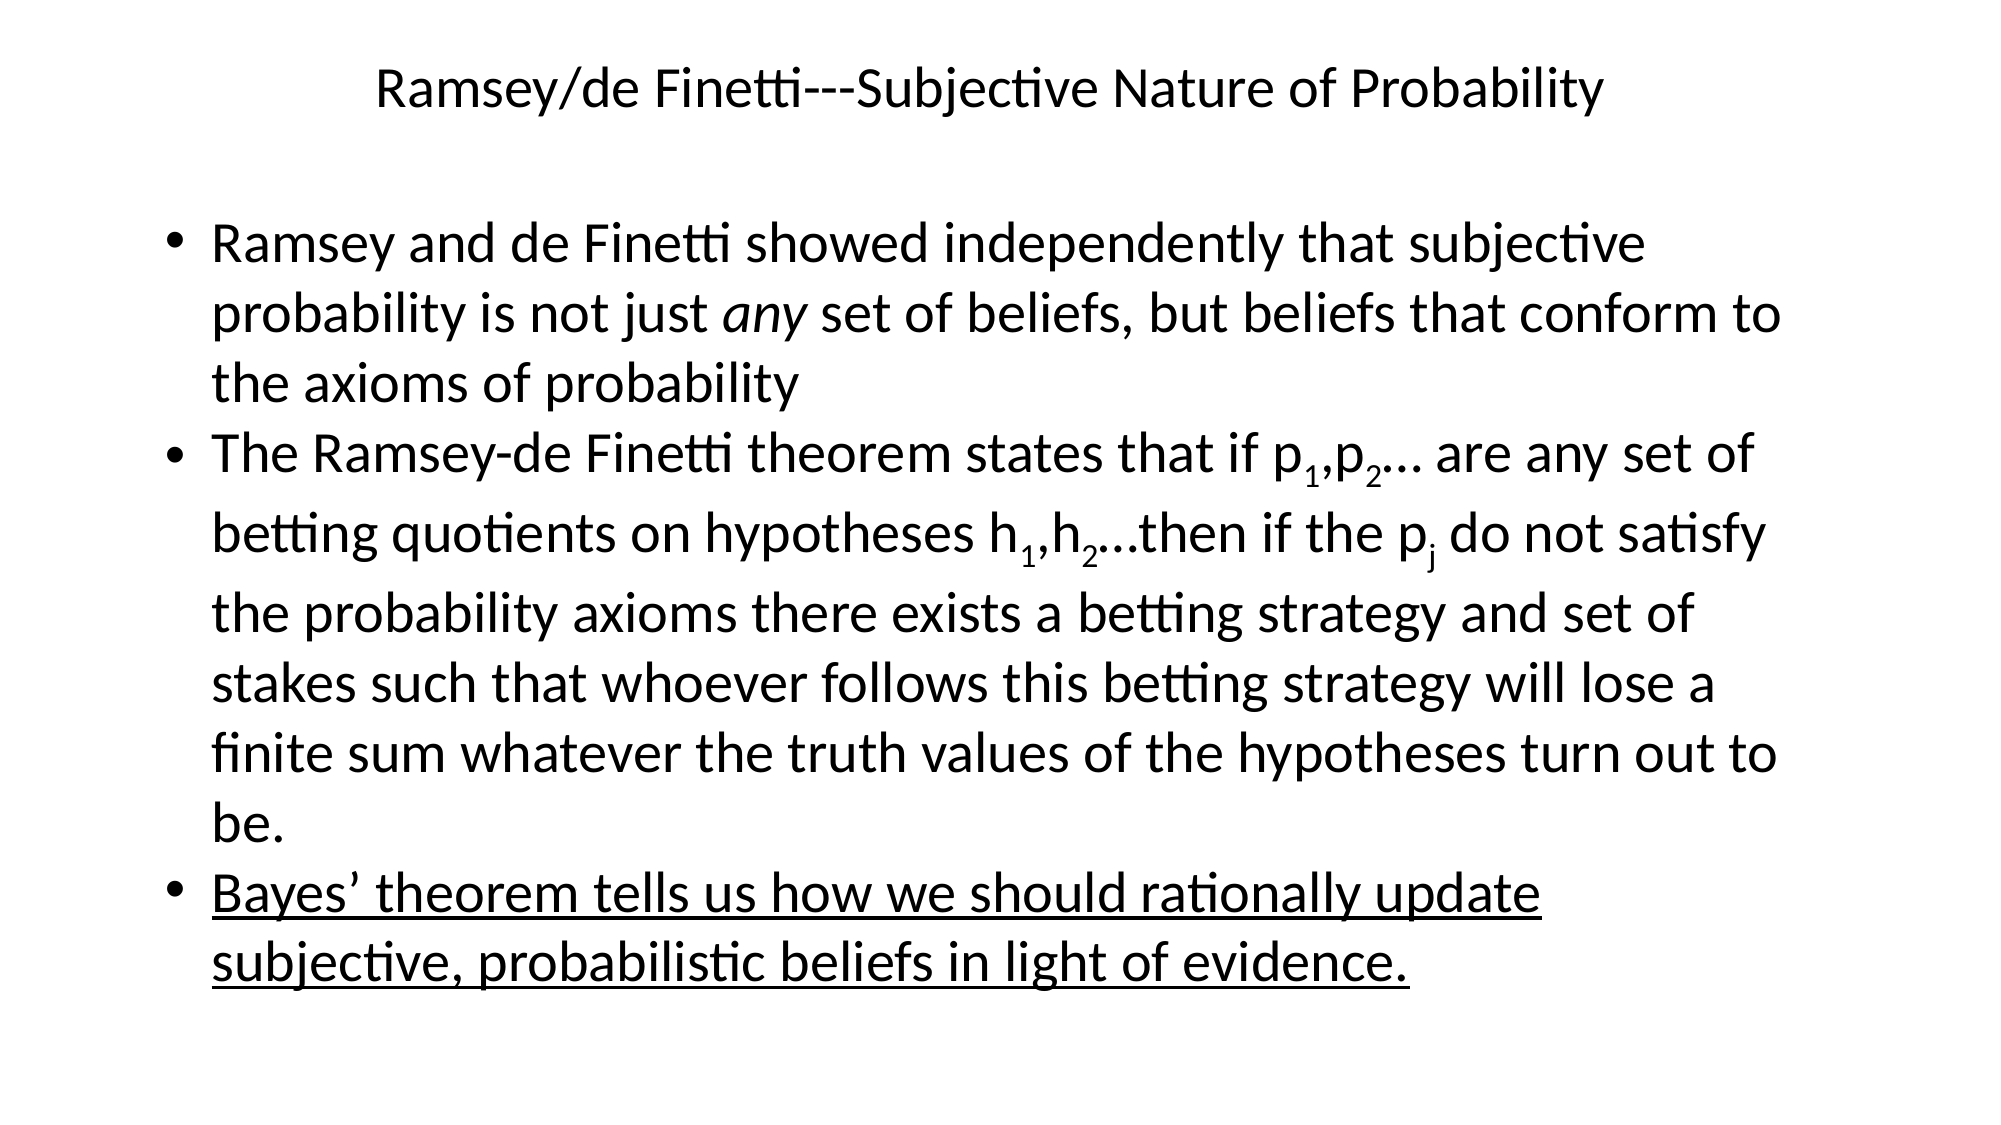

Ramsey/de Finetti---Subjective Nature of Probability
Ramsey and de Finetti showed independently that subjective probability is not just any set of beliefs, but beliefs that conform to the axioms of probability
The Ramsey-de Finetti theorem states that if p1,p2… are any set of betting quotients on hypotheses h1,h2…then if the pj do not satisfy the probability axioms there exists a betting strategy and set of stakes such that whoever follows this betting strategy will lose a finite sum whatever the truth values of the hypotheses turn out to be.
Bayes’ theorem tells us how we should rationally update subjective, probabilistic beliefs in light of evidence.